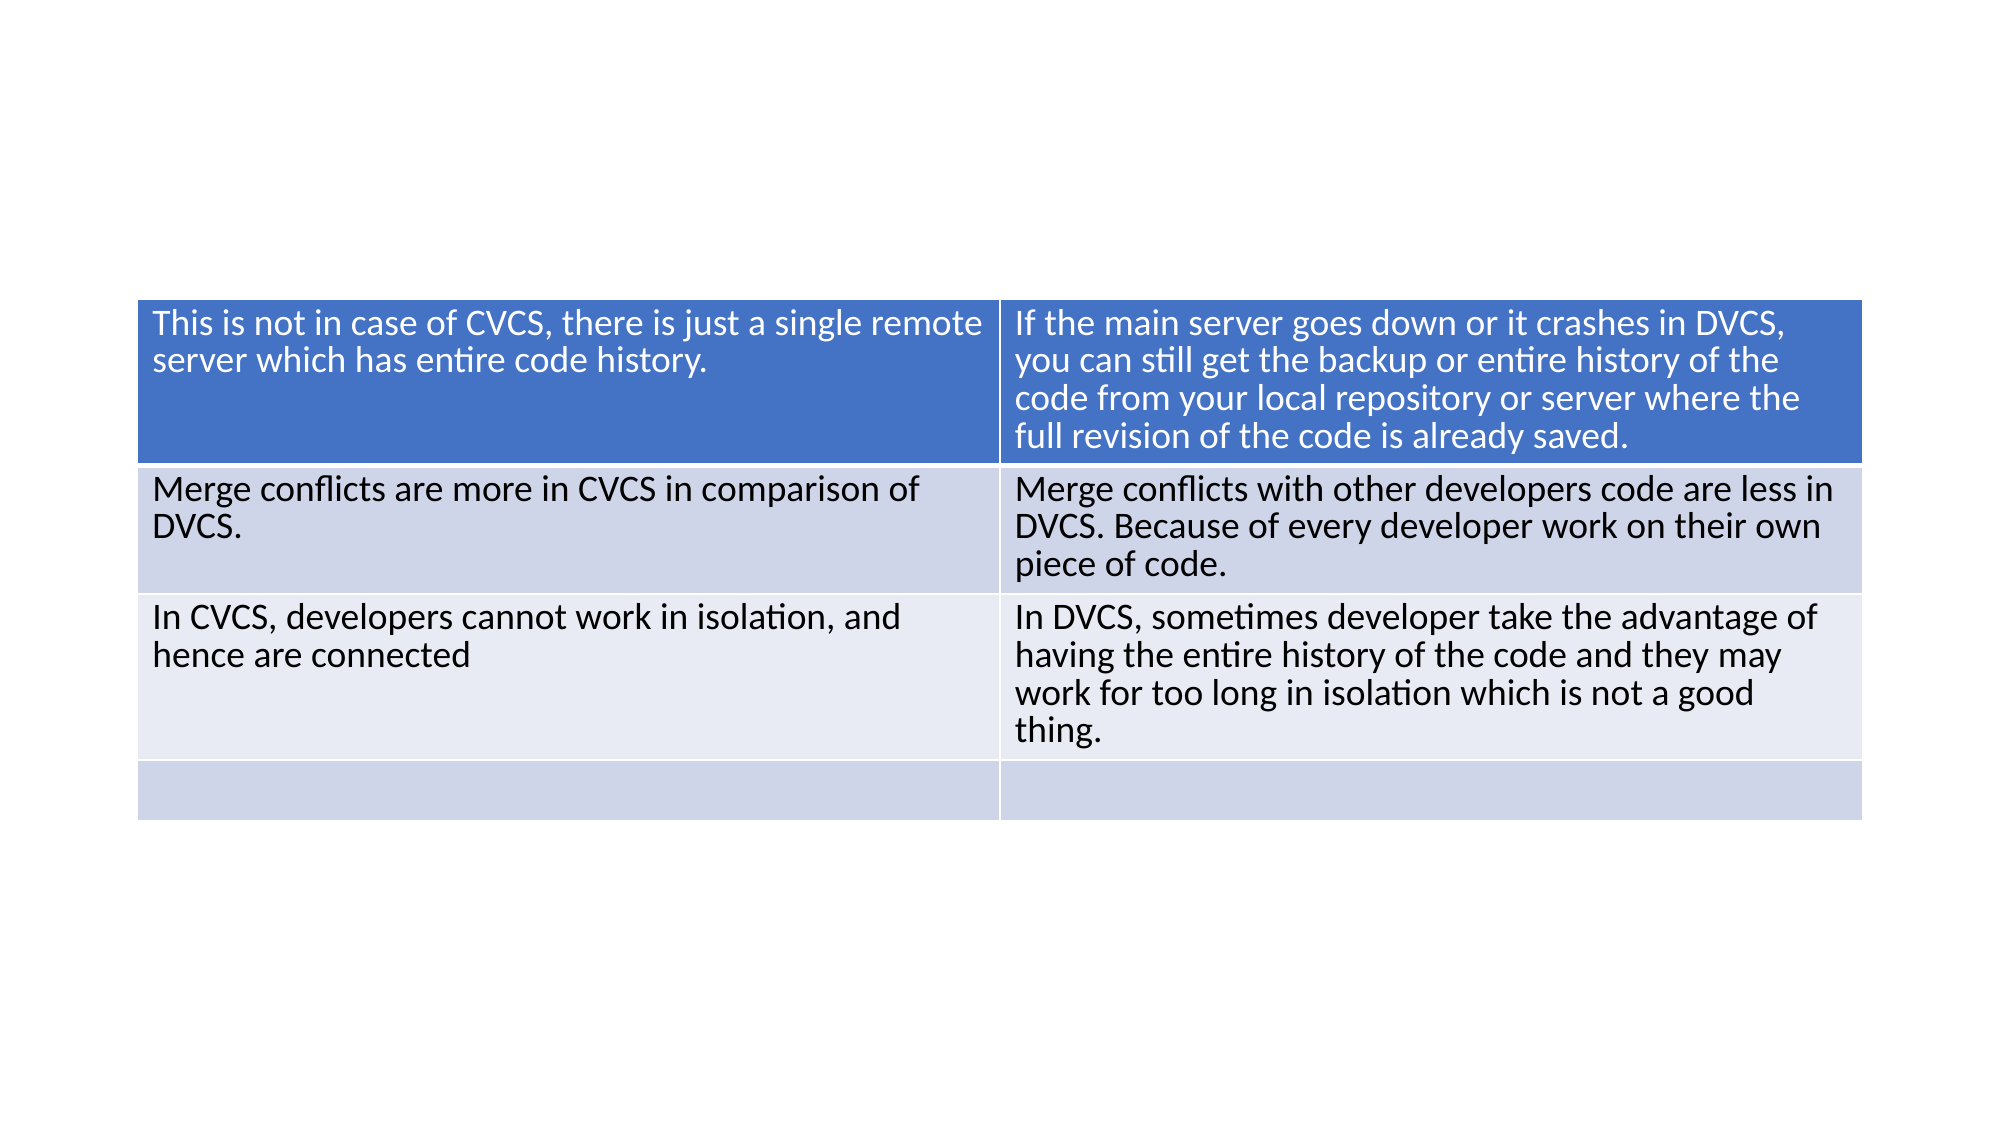

| This is not in case of CVCS, there is just a single remote server which has entire code history. | If the main server goes down or it crashes in DVCS, you can still get the backup or entire history of the code from your local repository or server where the full revision of the code is already saved. |
| --- | --- |
| Merge conflicts are more in CVCS in comparison of DVCS. | Merge conflicts with other developers code are less in DVCS. Because of every developer work on their own piece of code. |
| In CVCS, developers cannot work in isolation, and hence are connected | In DVCS, sometimes developer take the advantage of having the entire history of the code and they may work for too long in isolation which is not a good thing. |
|  |  |